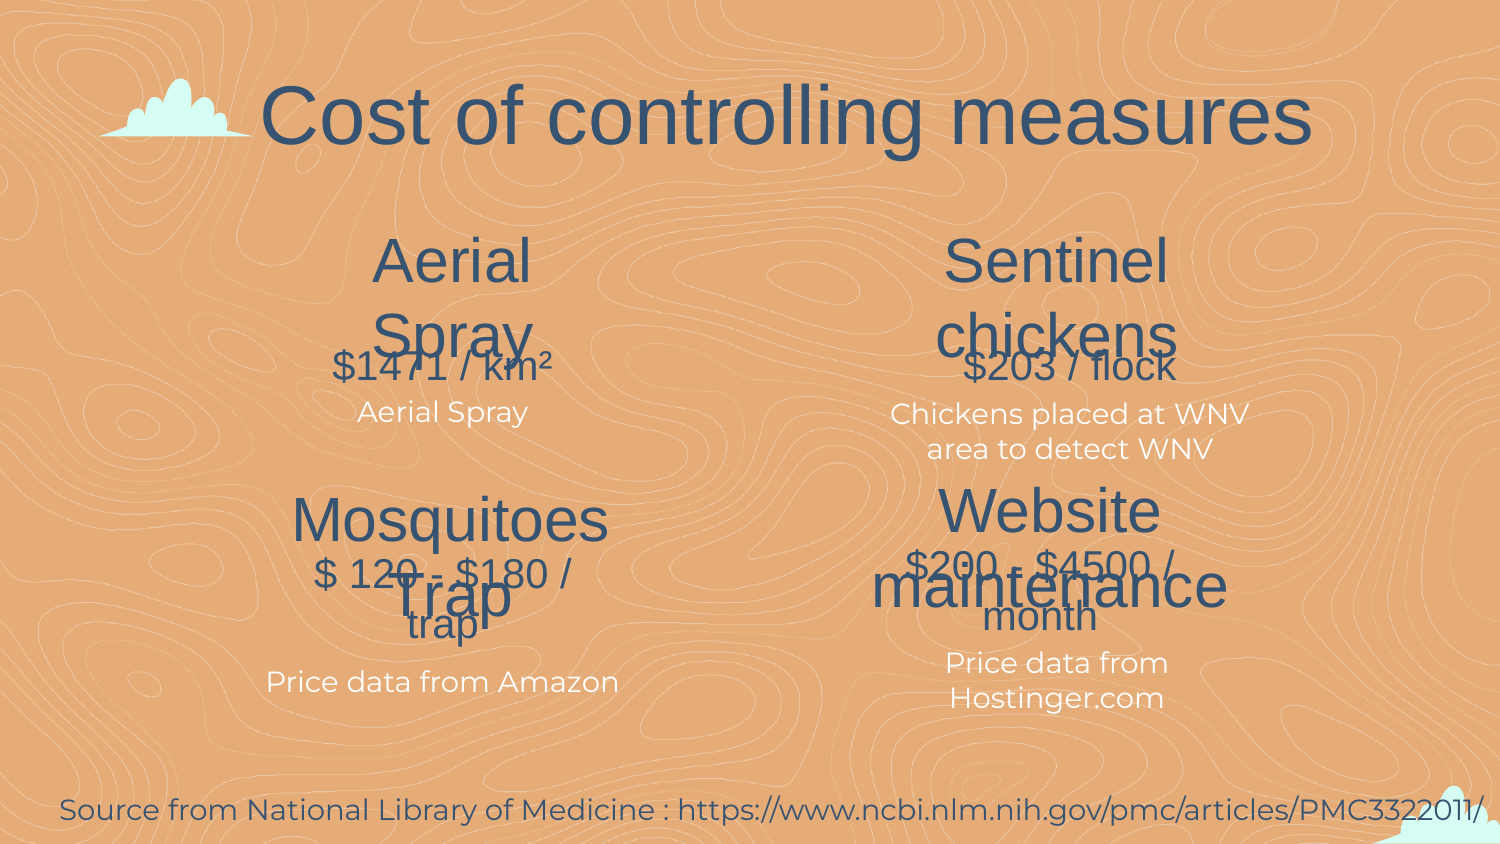

# Cost of controlling measures
Aerial Spray
Sentinel chickens
$203 / flock
$1471 / km²
Aerial Spray
Chickens placed at WNV area to detect WNV

Website maintenance
Mosquitoes Trap
$200 - $4500 / month
$ 120 - $180 / trap
Price data from Hostinger.com
Price data from Amazon

Source from National Library of Medicine : https://www.ncbi.nlm.nih.gov/pmc/articles/PMC3322011/